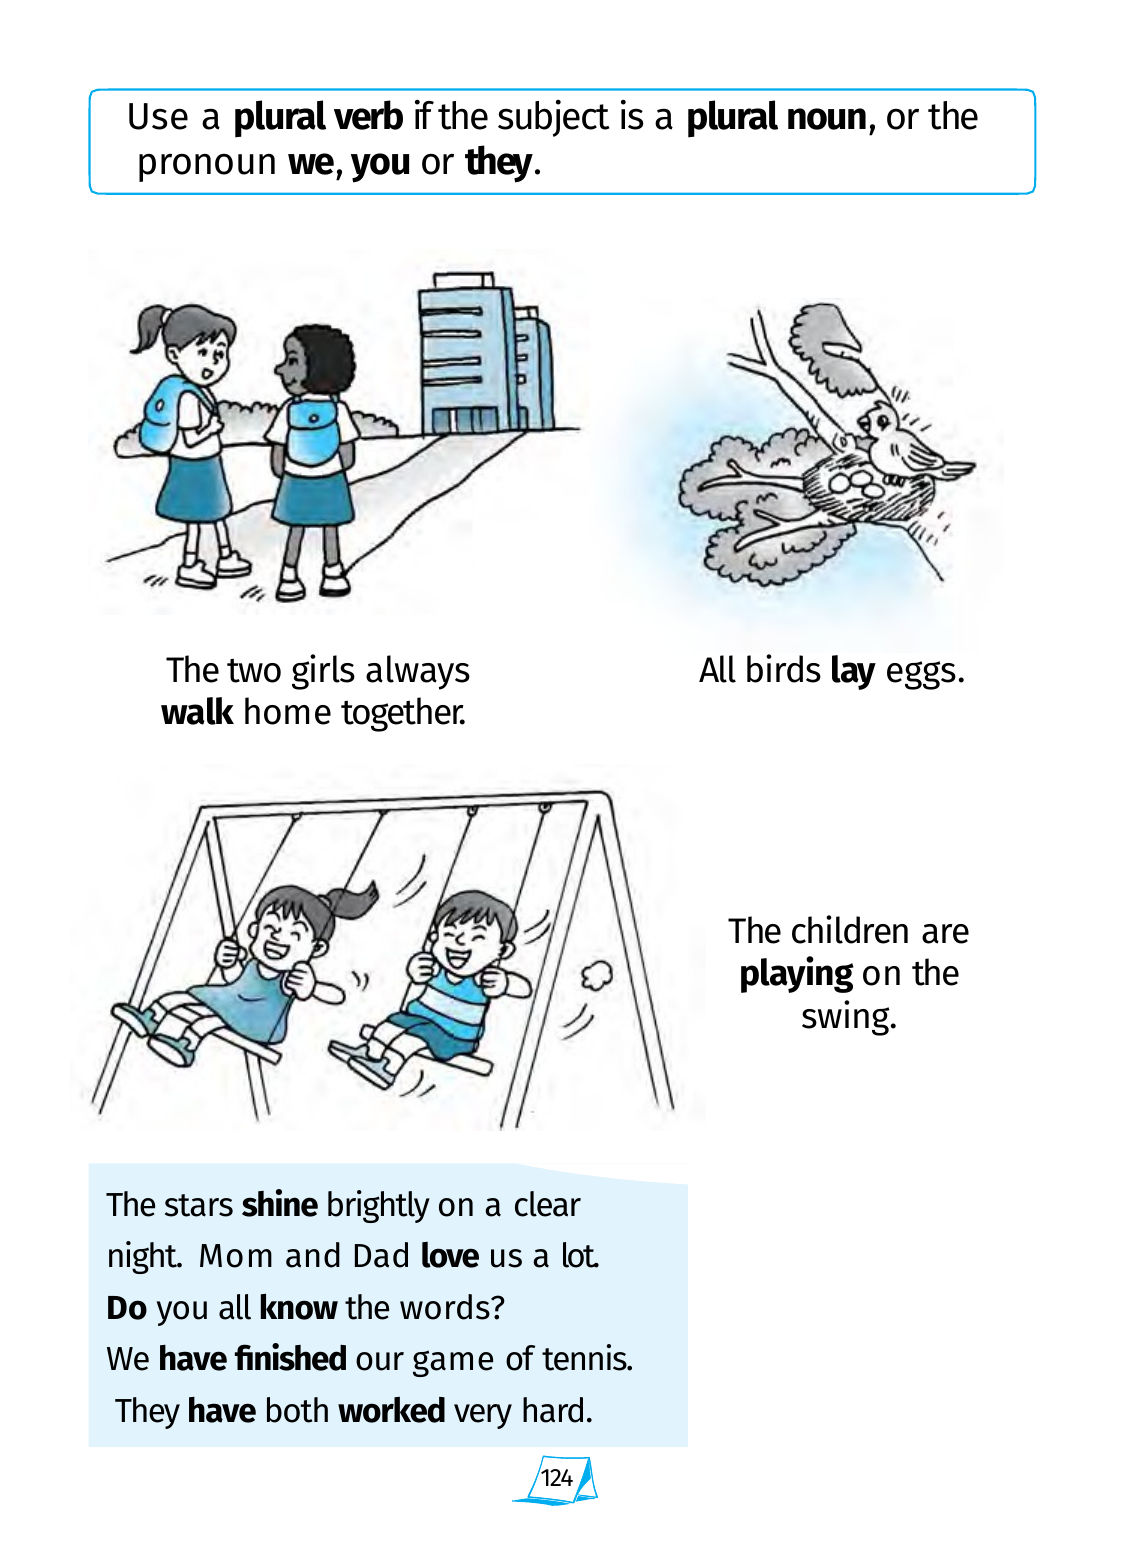

Use a plural verb if the subject is a plural noun, or the  pronoun we, you or they.

The two girls always
walk home together.
All birds lay eggs.

The children are
playing on the swing.

The stars shine brightly on a clear night.  Mom and Dad love us a lot.
Do you all know the words?
We have finished our game of tennis.  They have both worked very hard.
124